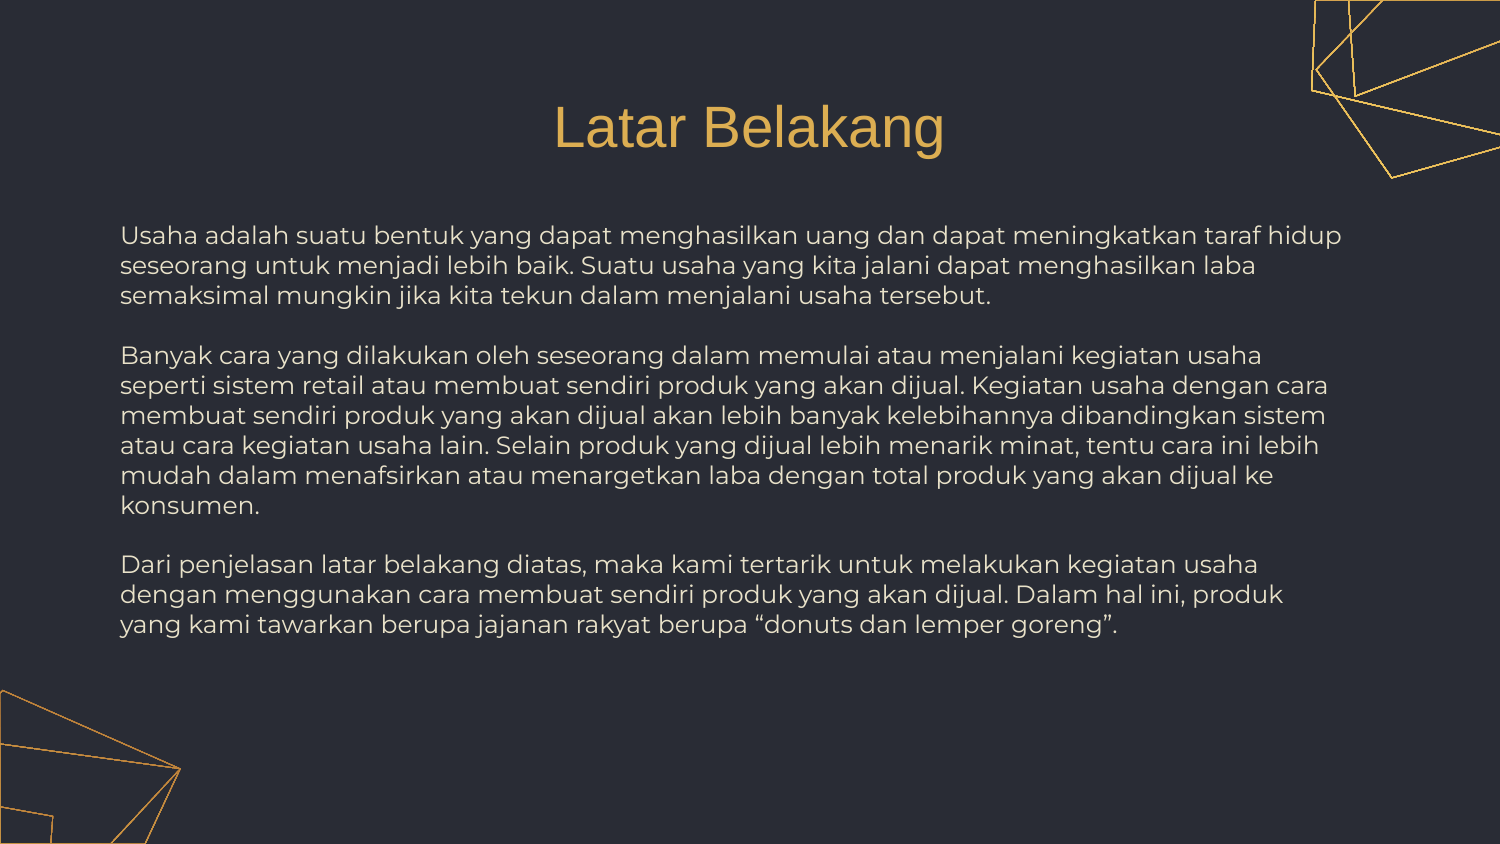

# Latar Belakang
Usaha adalah suatu bentuk yang dapat menghasilkan uang dan dapat meningkatkan taraf hidup seseorang untuk menjadi lebih baik. Suatu usaha yang kita jalani dapat menghasilkan laba semaksimal mungkin jika kita tekun dalam menjalani usaha tersebut.

Banyak cara yang dilakukan oleh seseorang dalam memulai atau menjalani kegiatan usaha seperti sistem retail atau membuat sendiri produk yang akan dijual. Kegiatan usaha dengan cara membuat sendiri produk yang akan dijual akan lebih banyak kelebihannya dibandingkan sistem atau cara kegiatan usaha lain. Selain produk yang dijual lebih menarik minat, tentu cara ini lebih mudah dalam menafsirkan atau menargetkan laba dengan total produk yang akan dijual ke konsumen.

Dari penjelasan latar belakang diatas, maka kami tertarik untuk melakukan kegiatan usaha dengan menggunakan cara membuat sendiri produk yang akan dijual. Dalam hal ini, produk yang kami tawarkan berupa jajanan rakyat berupa “donuts dan lemper goreng”.